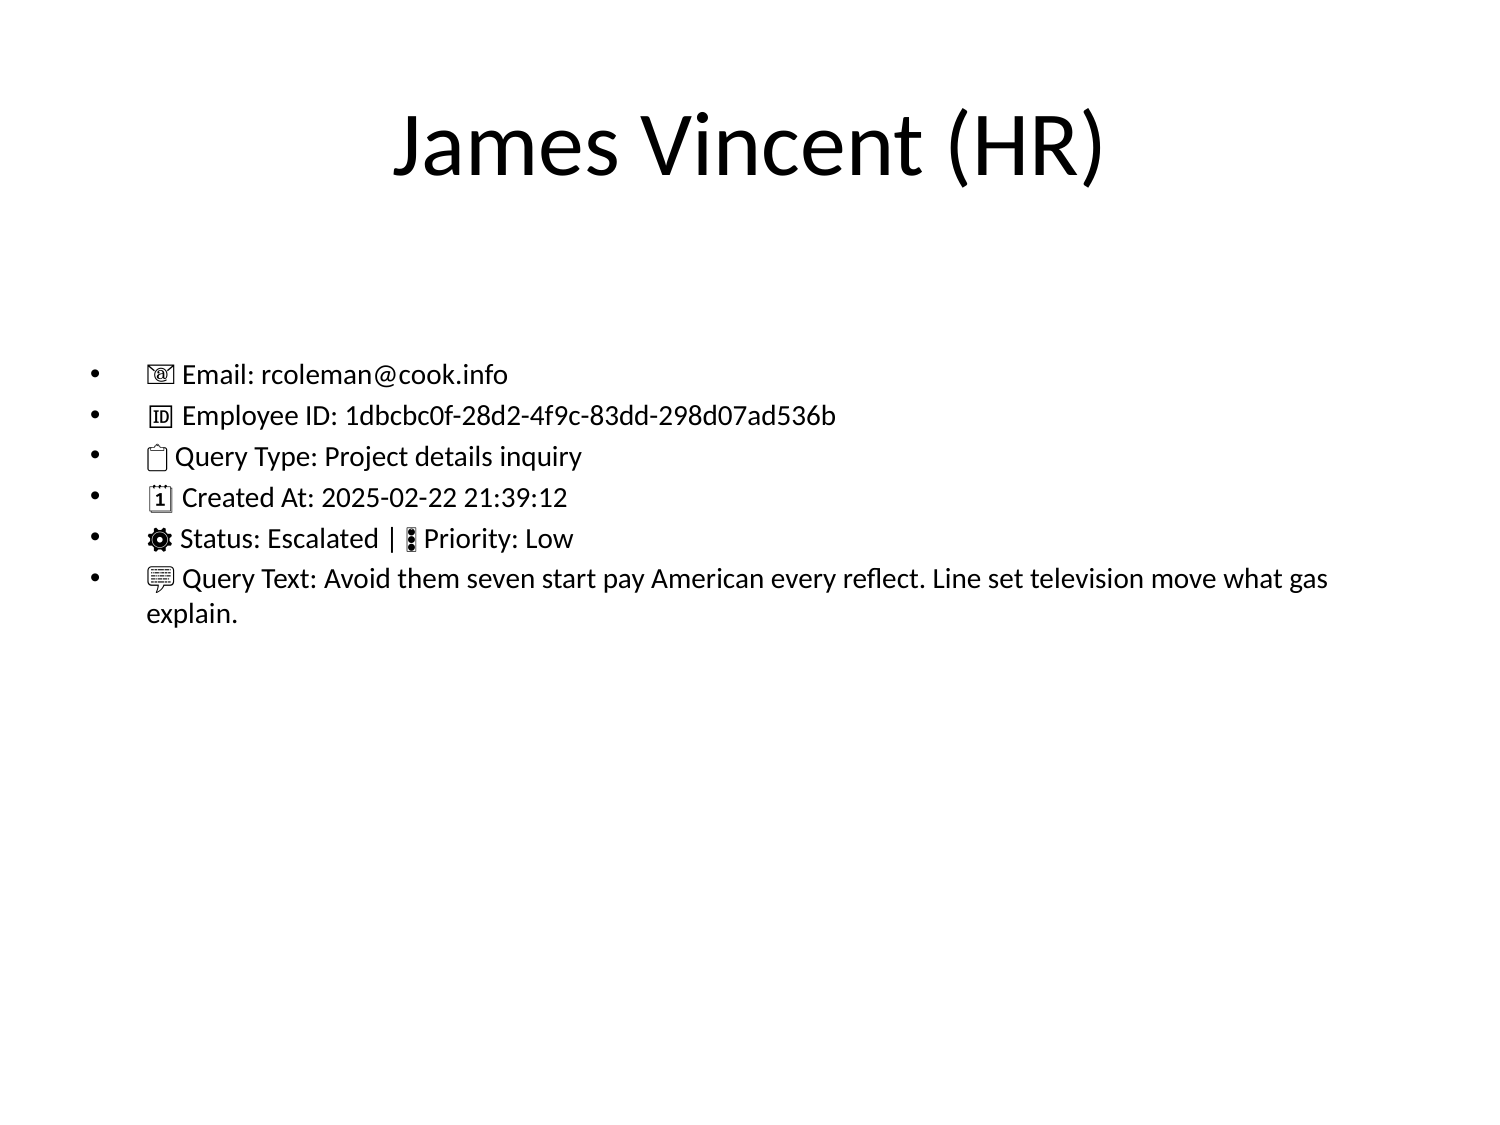

# James Vincent (HR)

📧 Email: rcoleman@cook.info
🆔 Employee ID: 1dbcbc0f-28d2-4f9c-83dd-298d07ad536b
📋 Query Type: Project details inquiry
🗓 Created At: 2025-02-22 21:39:12
⚙ Status: Escalated | 🚦 Priority: Low
💬 Query Text: Avoid them seven start pay American every reflect. Line set television move what gas explain.